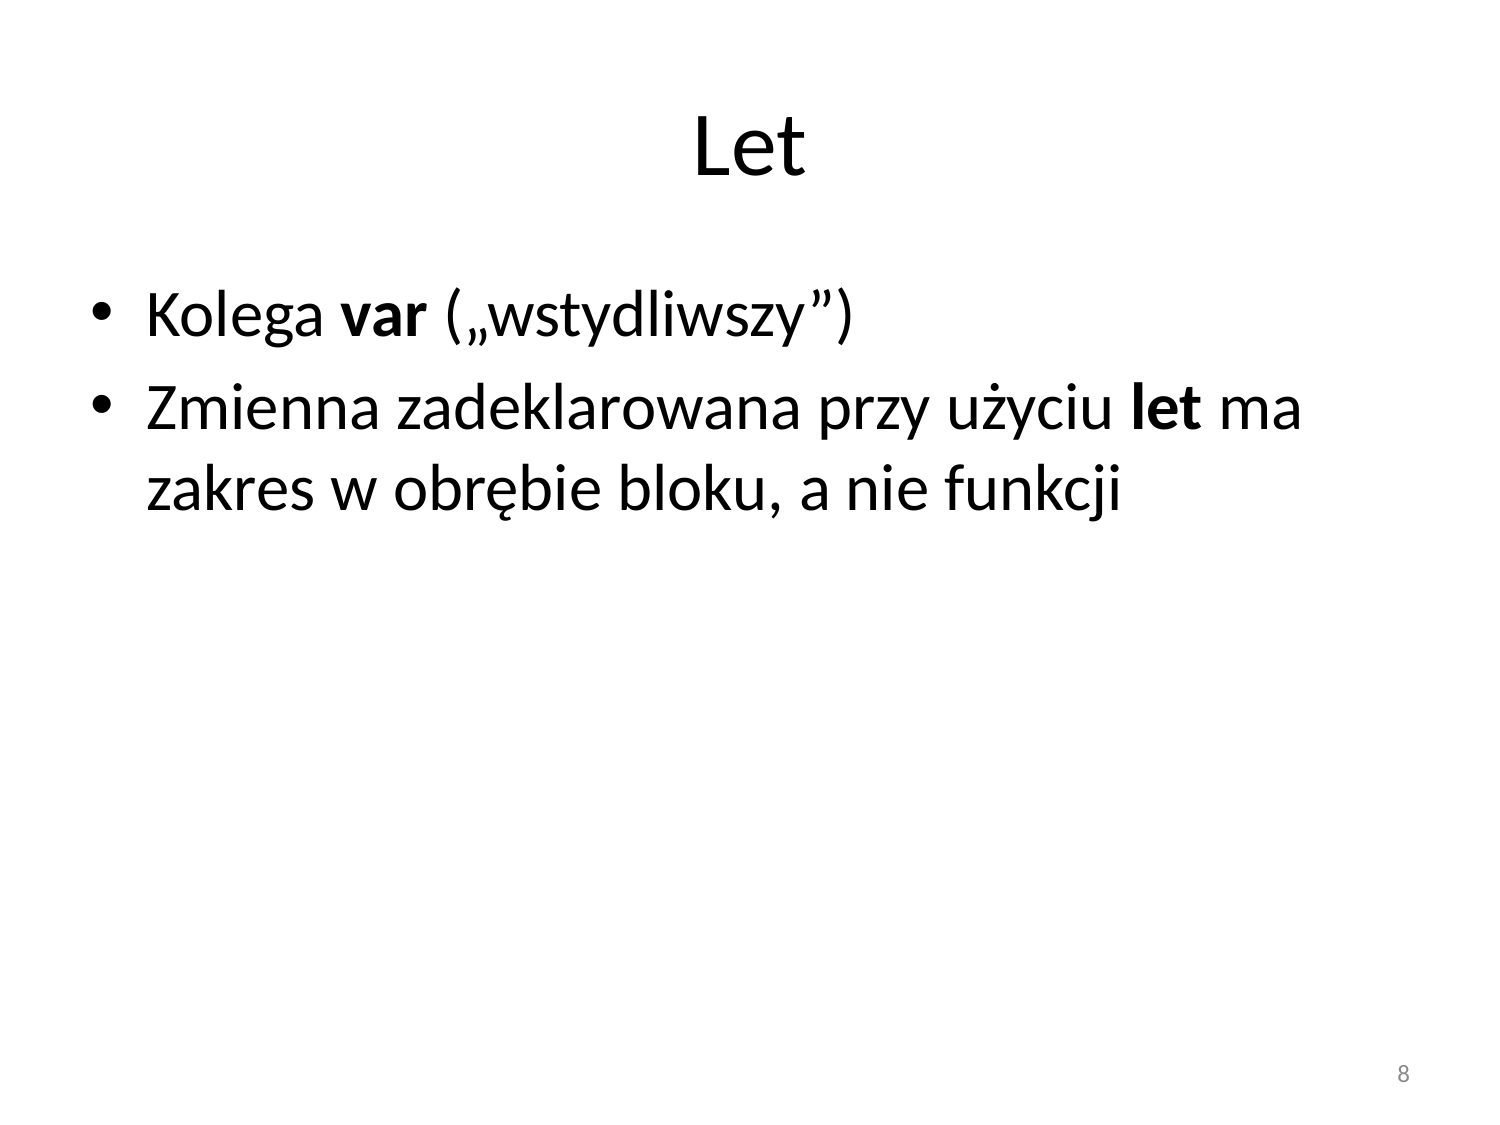

# Let
Kolega var („wstydliwszy”)
Zmienna zadeklarowana przy użyciu let ma zakres w obrębie bloku, a nie funkcji

8